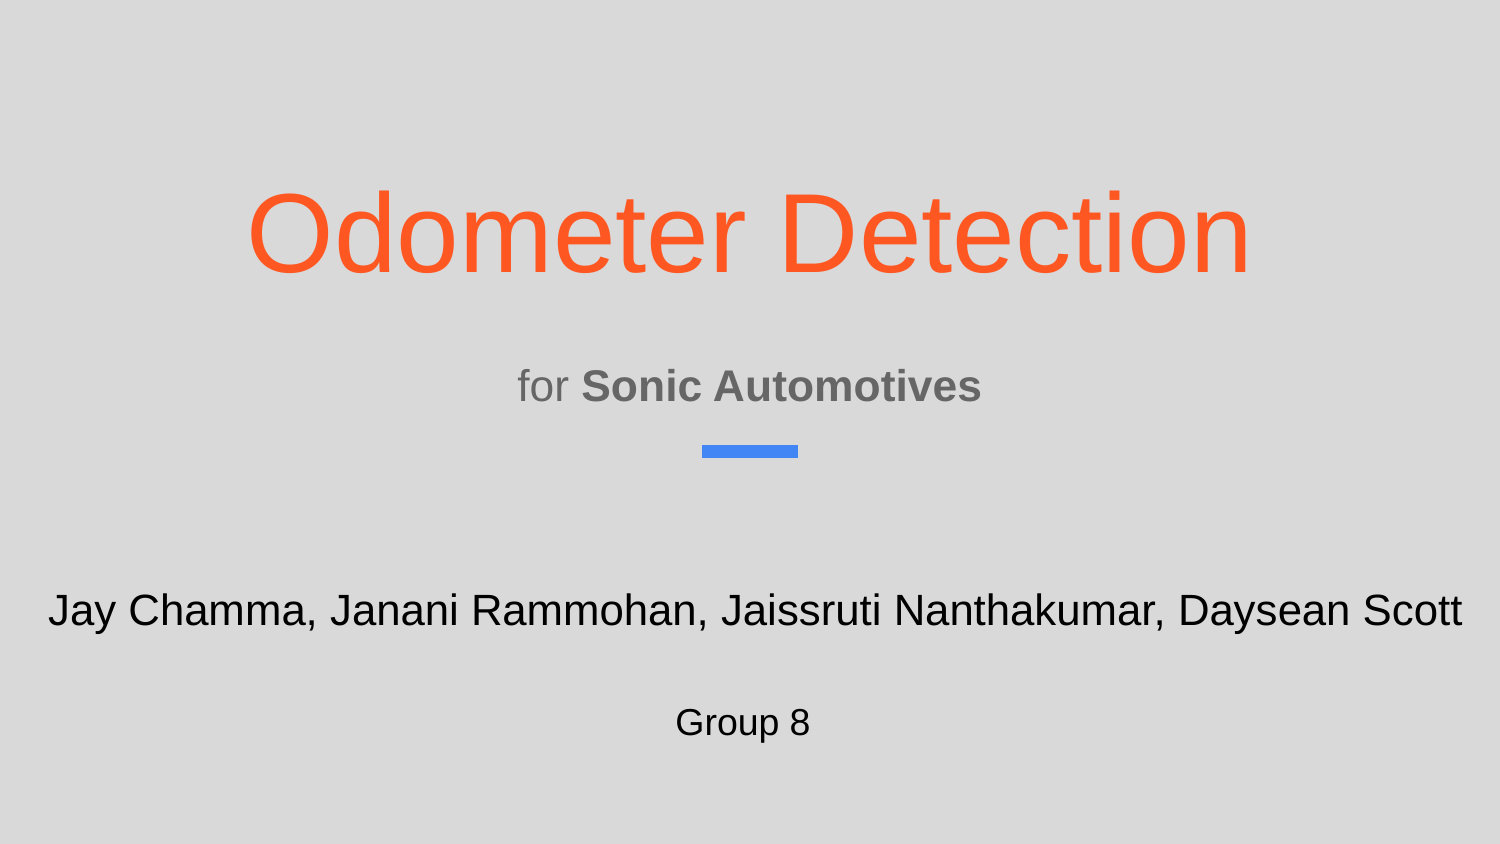

# Odometer Detection
for Sonic Automotives
Jay Chamma, Janani Rammohan, Jaissruti Nanthakumar, Daysean Scott
Group 8